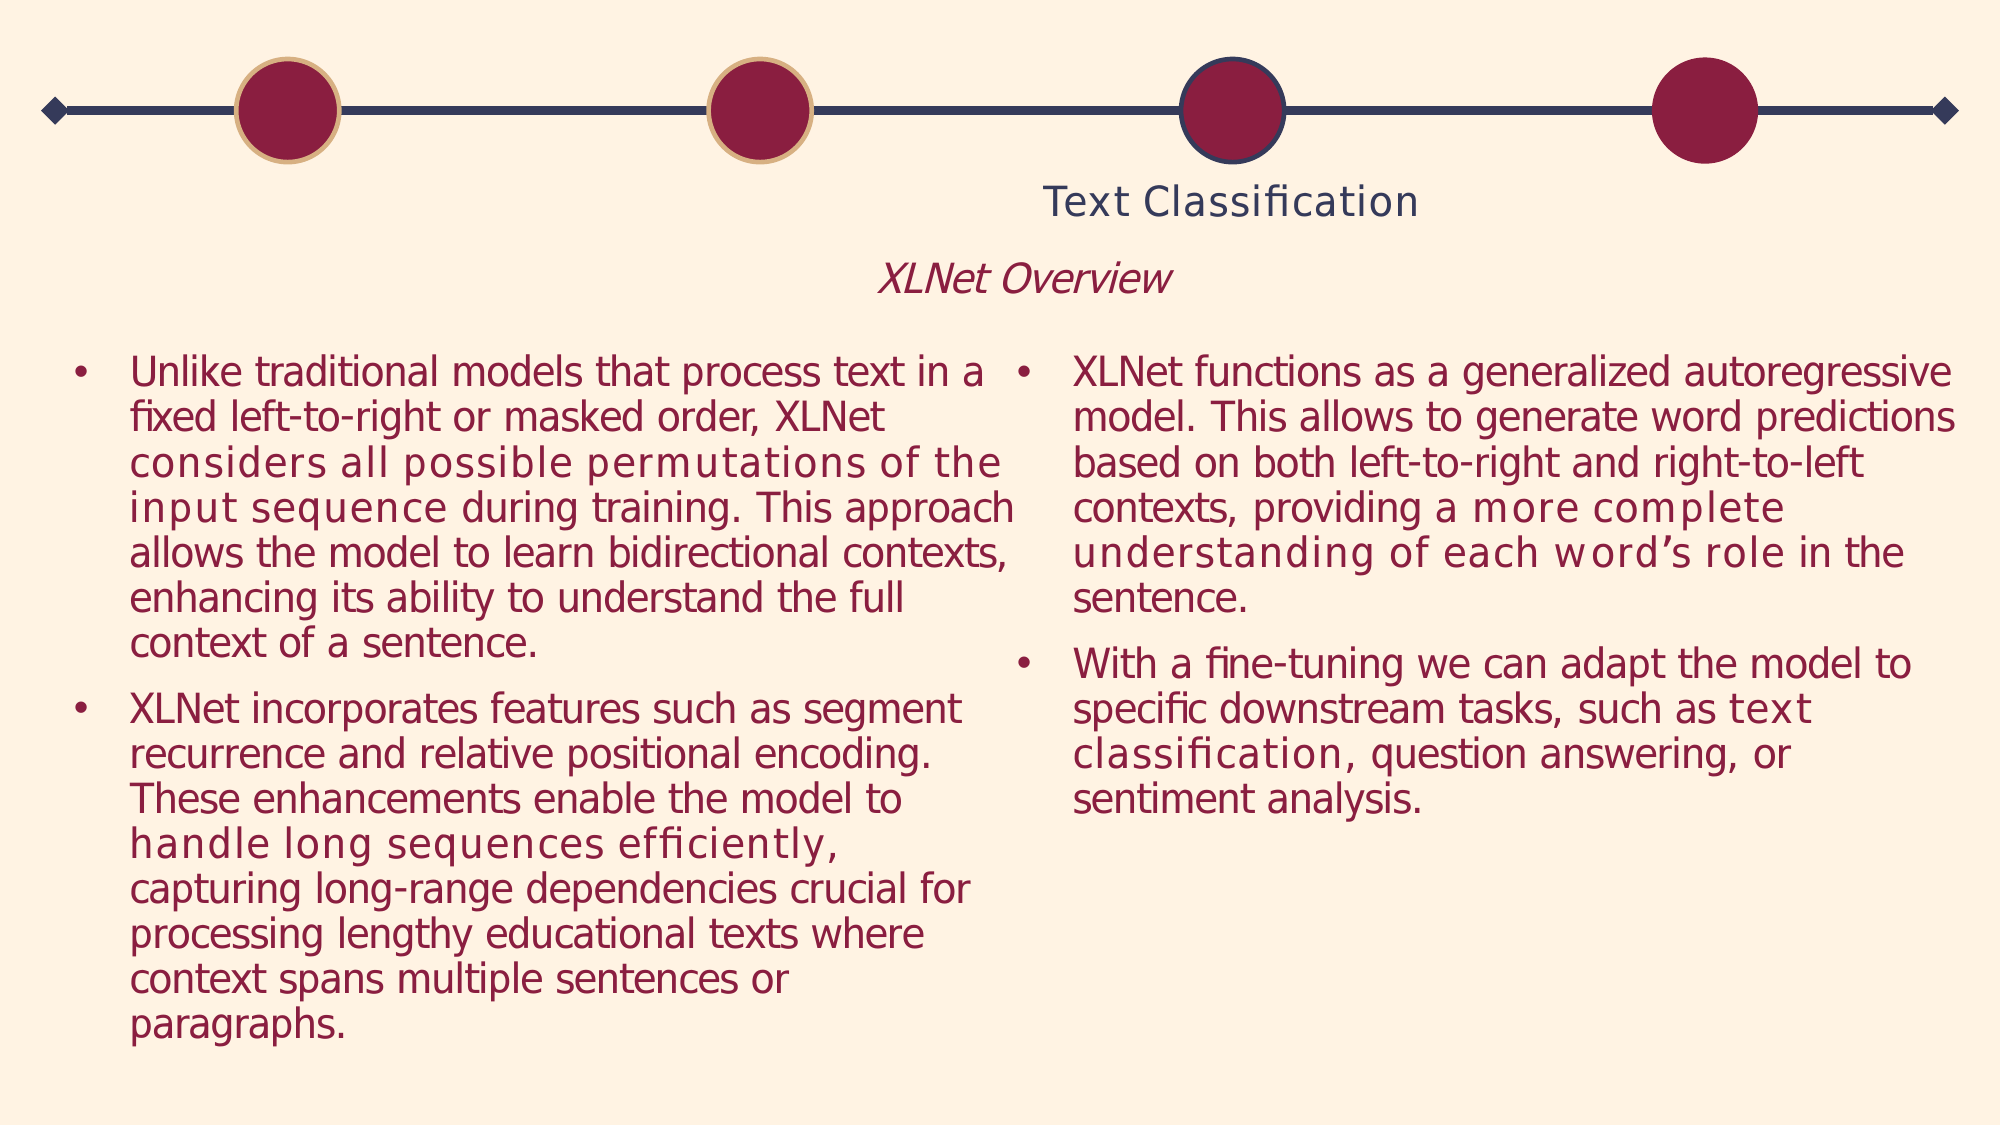

Text Classification
XLNet Overview
Unlike traditional models that process text in a fixed left-to-right or masked order, XLNet considers all possible permutations of the input sequence during training. This approach allows the model to learn bidirectional contexts, enhancing its ability to understand the full context of a sentence.
XLNet incorporates features such as segment recurrence and relative positional encoding. These enhancements enable the model to handle long sequences efficiently, capturing long-range dependencies crucial for processing lengthy educational texts where context spans multiple sentences or paragraphs.
XLNet functions as a generalized autoregressive model. This allows to generate word predictions based on both left-to-right and right-to-left contexts, providing a more complete understanding of each word’s role in the sentence.
With a fine-tuning we can adapt the model to specific downstream tasks, such as text classification, question answering, or sentiment analysis.